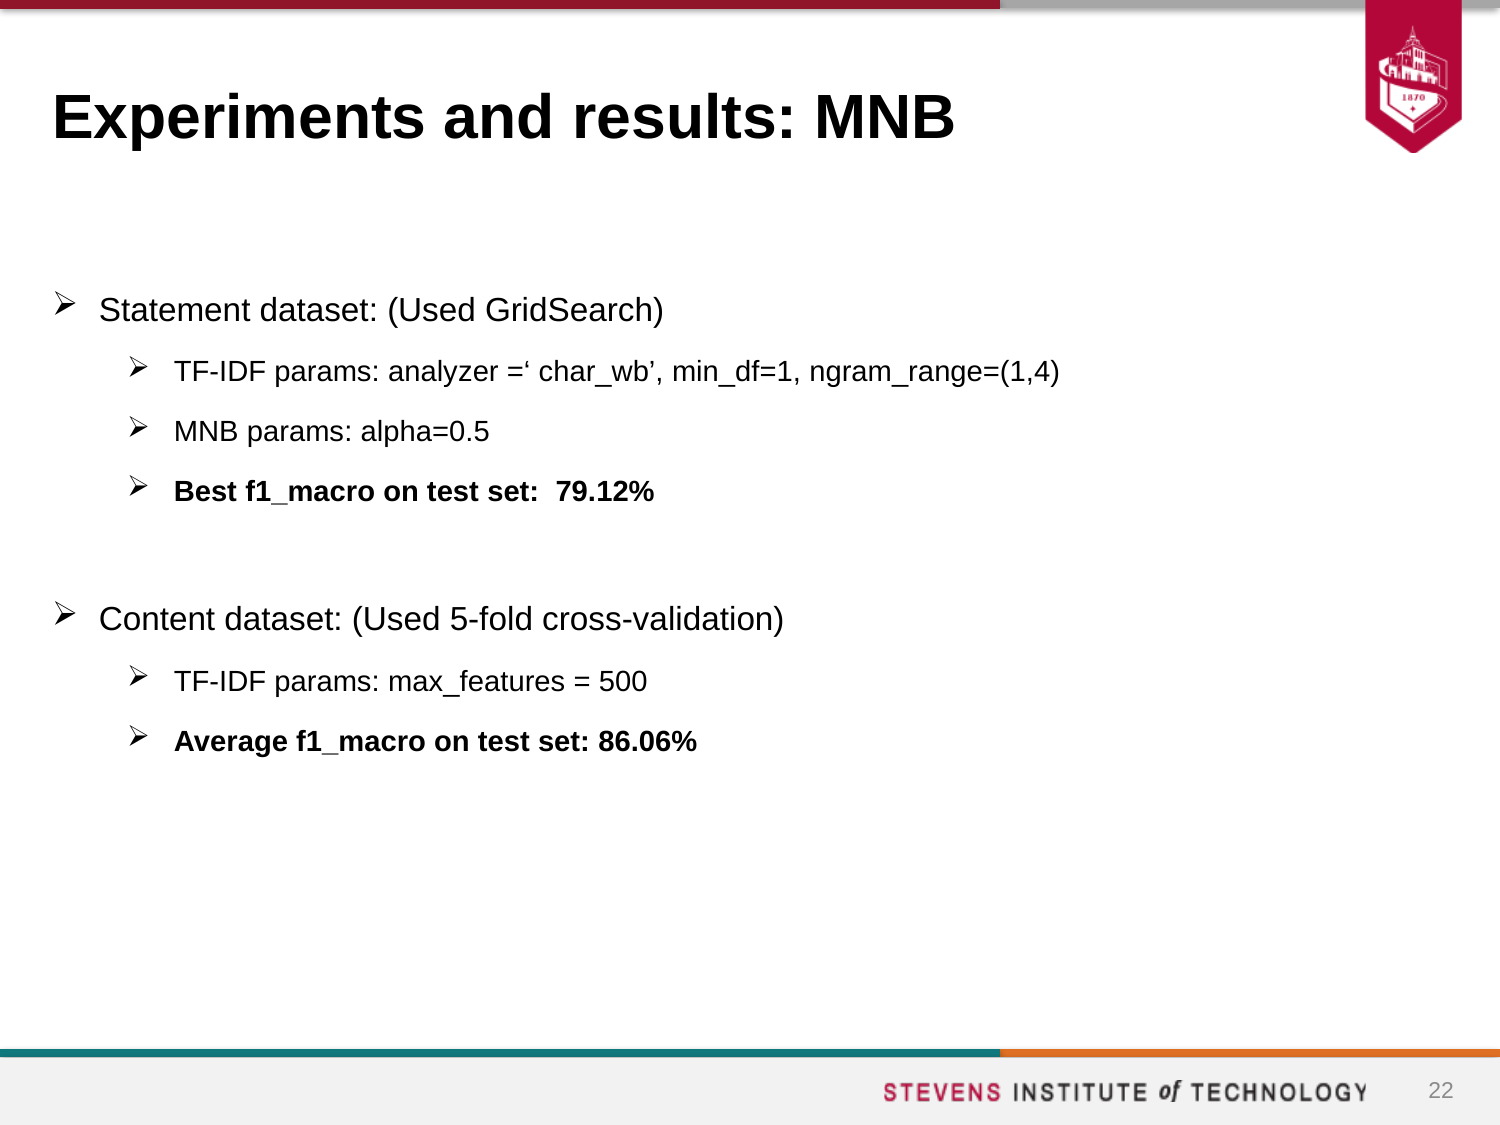

# Experiments and results: MNB
Statement dataset: (Used GridSearch)
TF-IDF params: analyzer =‘ char_wb’, min_df=1, ngram_range=(1,4)
MNB params: alpha=0.5
Best f1_macro on test set:  79.12%

Content dataset: (Used 5-fold cross-validation)
TF-IDF params: max_features = 500
Average f1_macro on test set: 86.06%
22